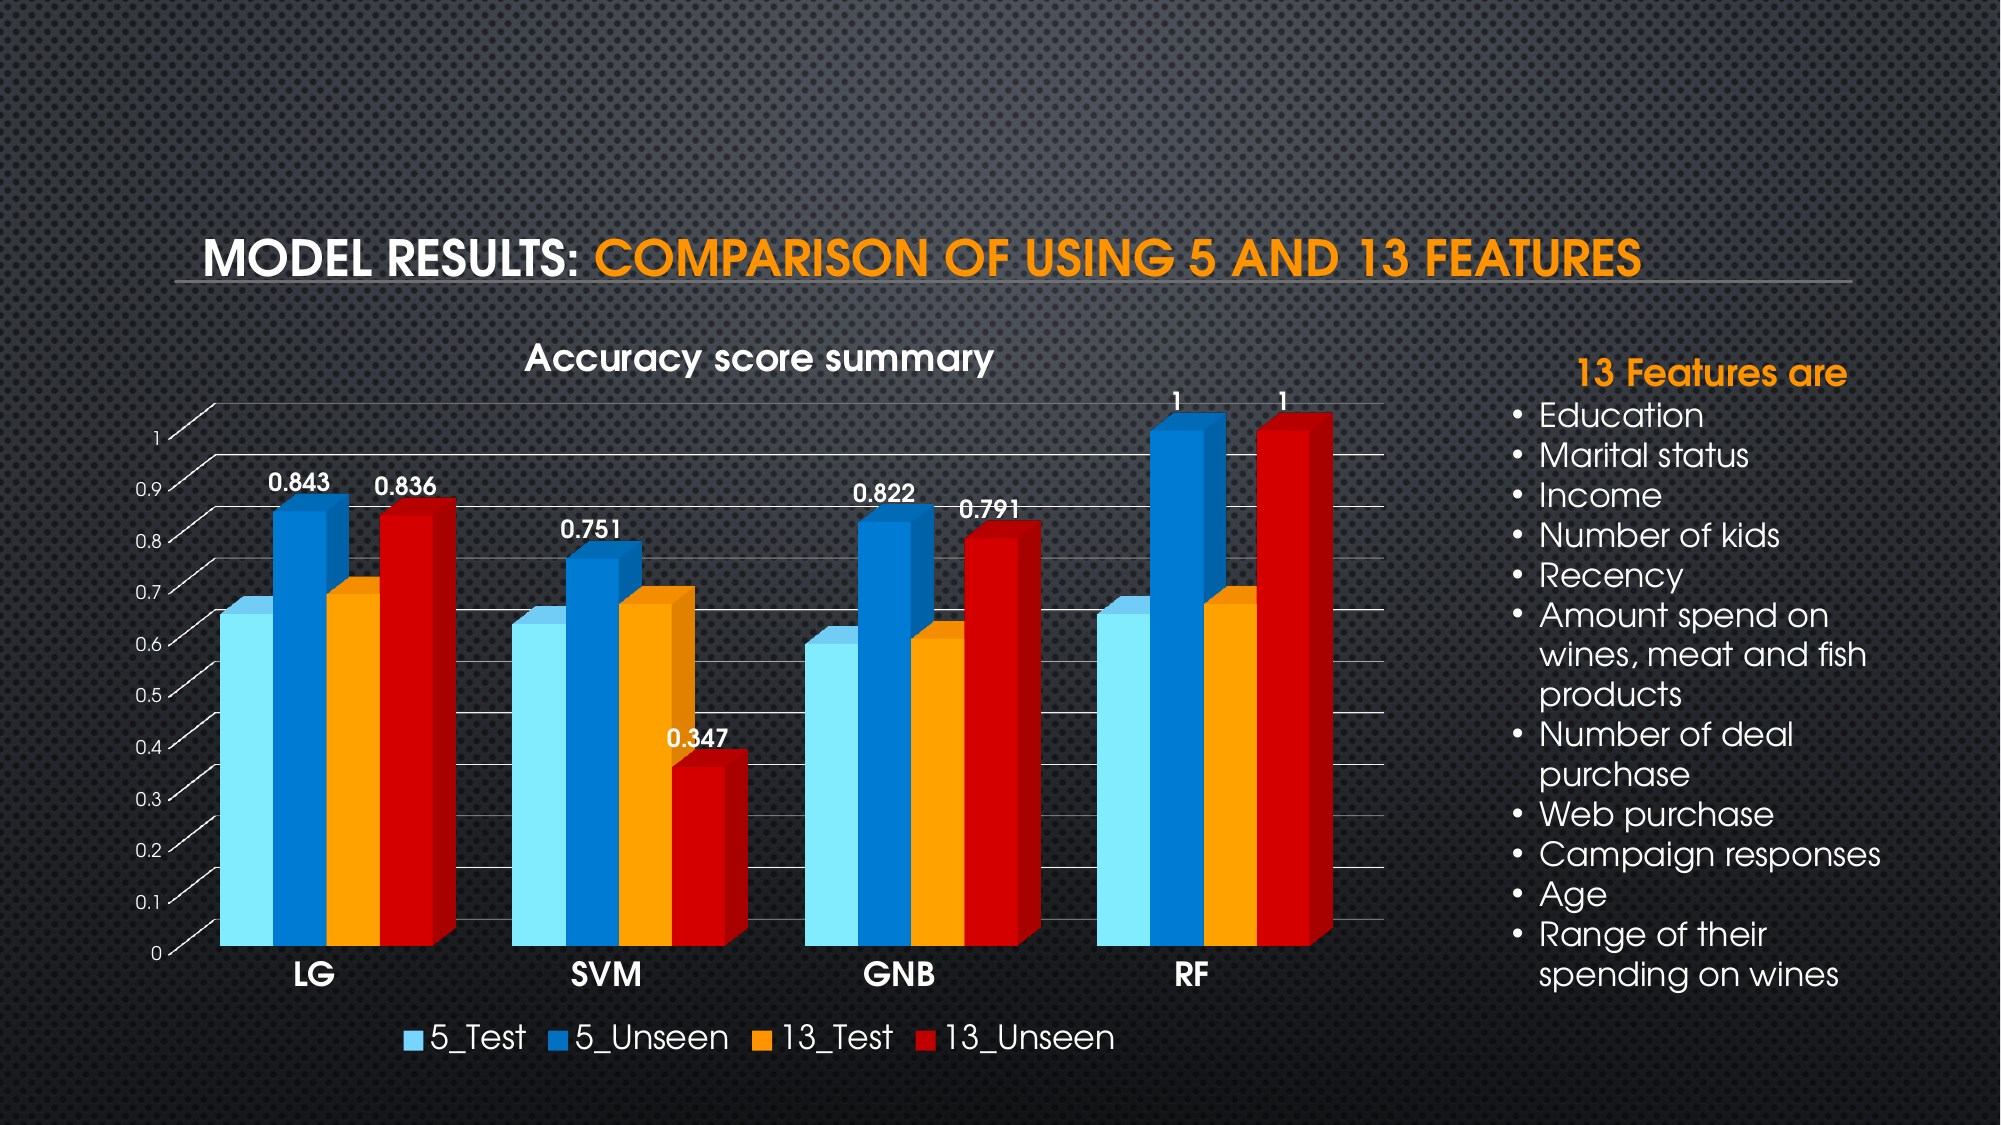

# Model results: comparison of using 5 and 13 features

[unsupported chart]

13 Features are
Education
Marital status
Income
Number of kids
Recency
Amount spend on wines, meat and fish products
Number of deal purchase
Web purchase
Campaign responses
Age
Range of their spending on wines